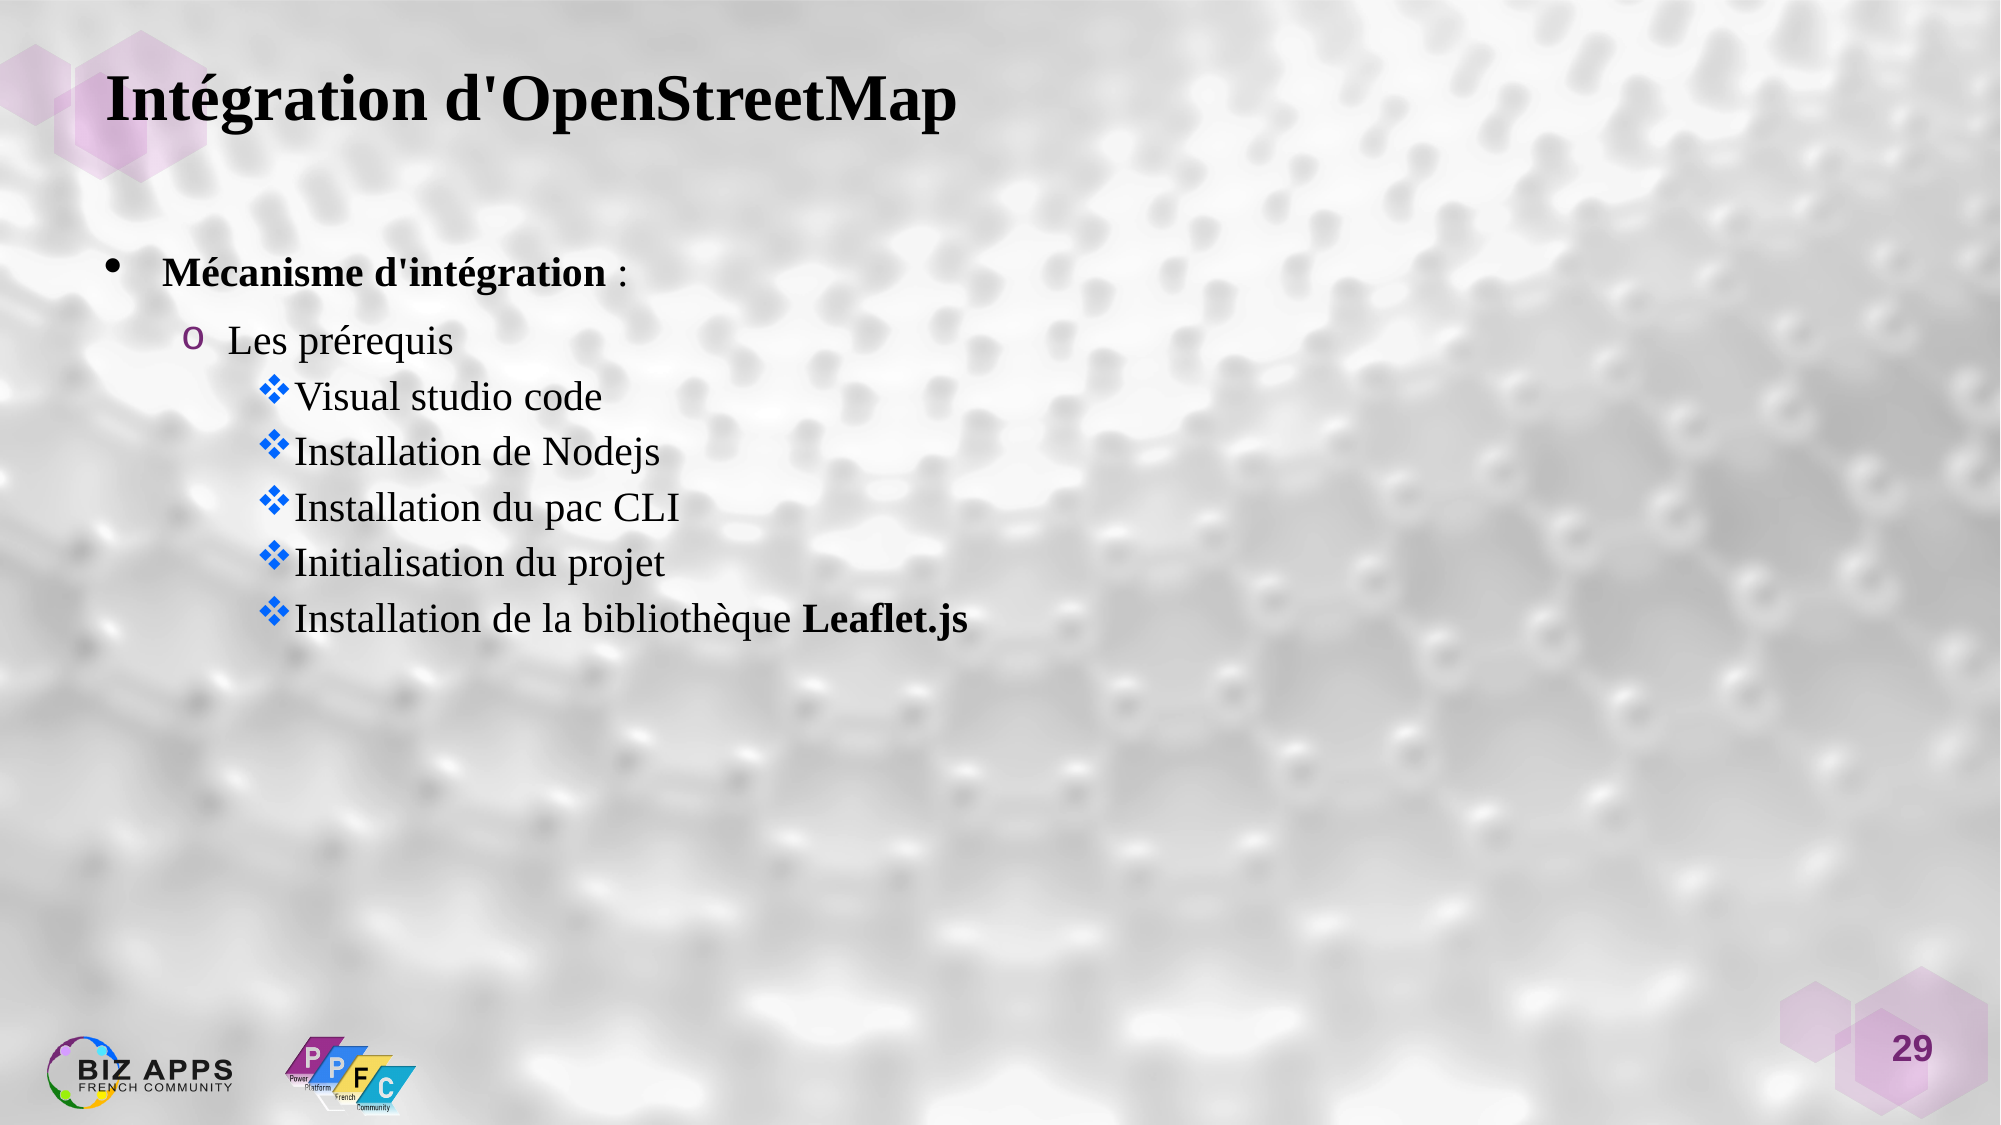

# Intégration d'OpenStreetMap
Mécanisme d'intégration :
Les prérequis
Visual studio code
Installation de Nodejs
Installation du pac CLI
Initialisation du projet
Installation de la bibliothèque Leaflet.js

29